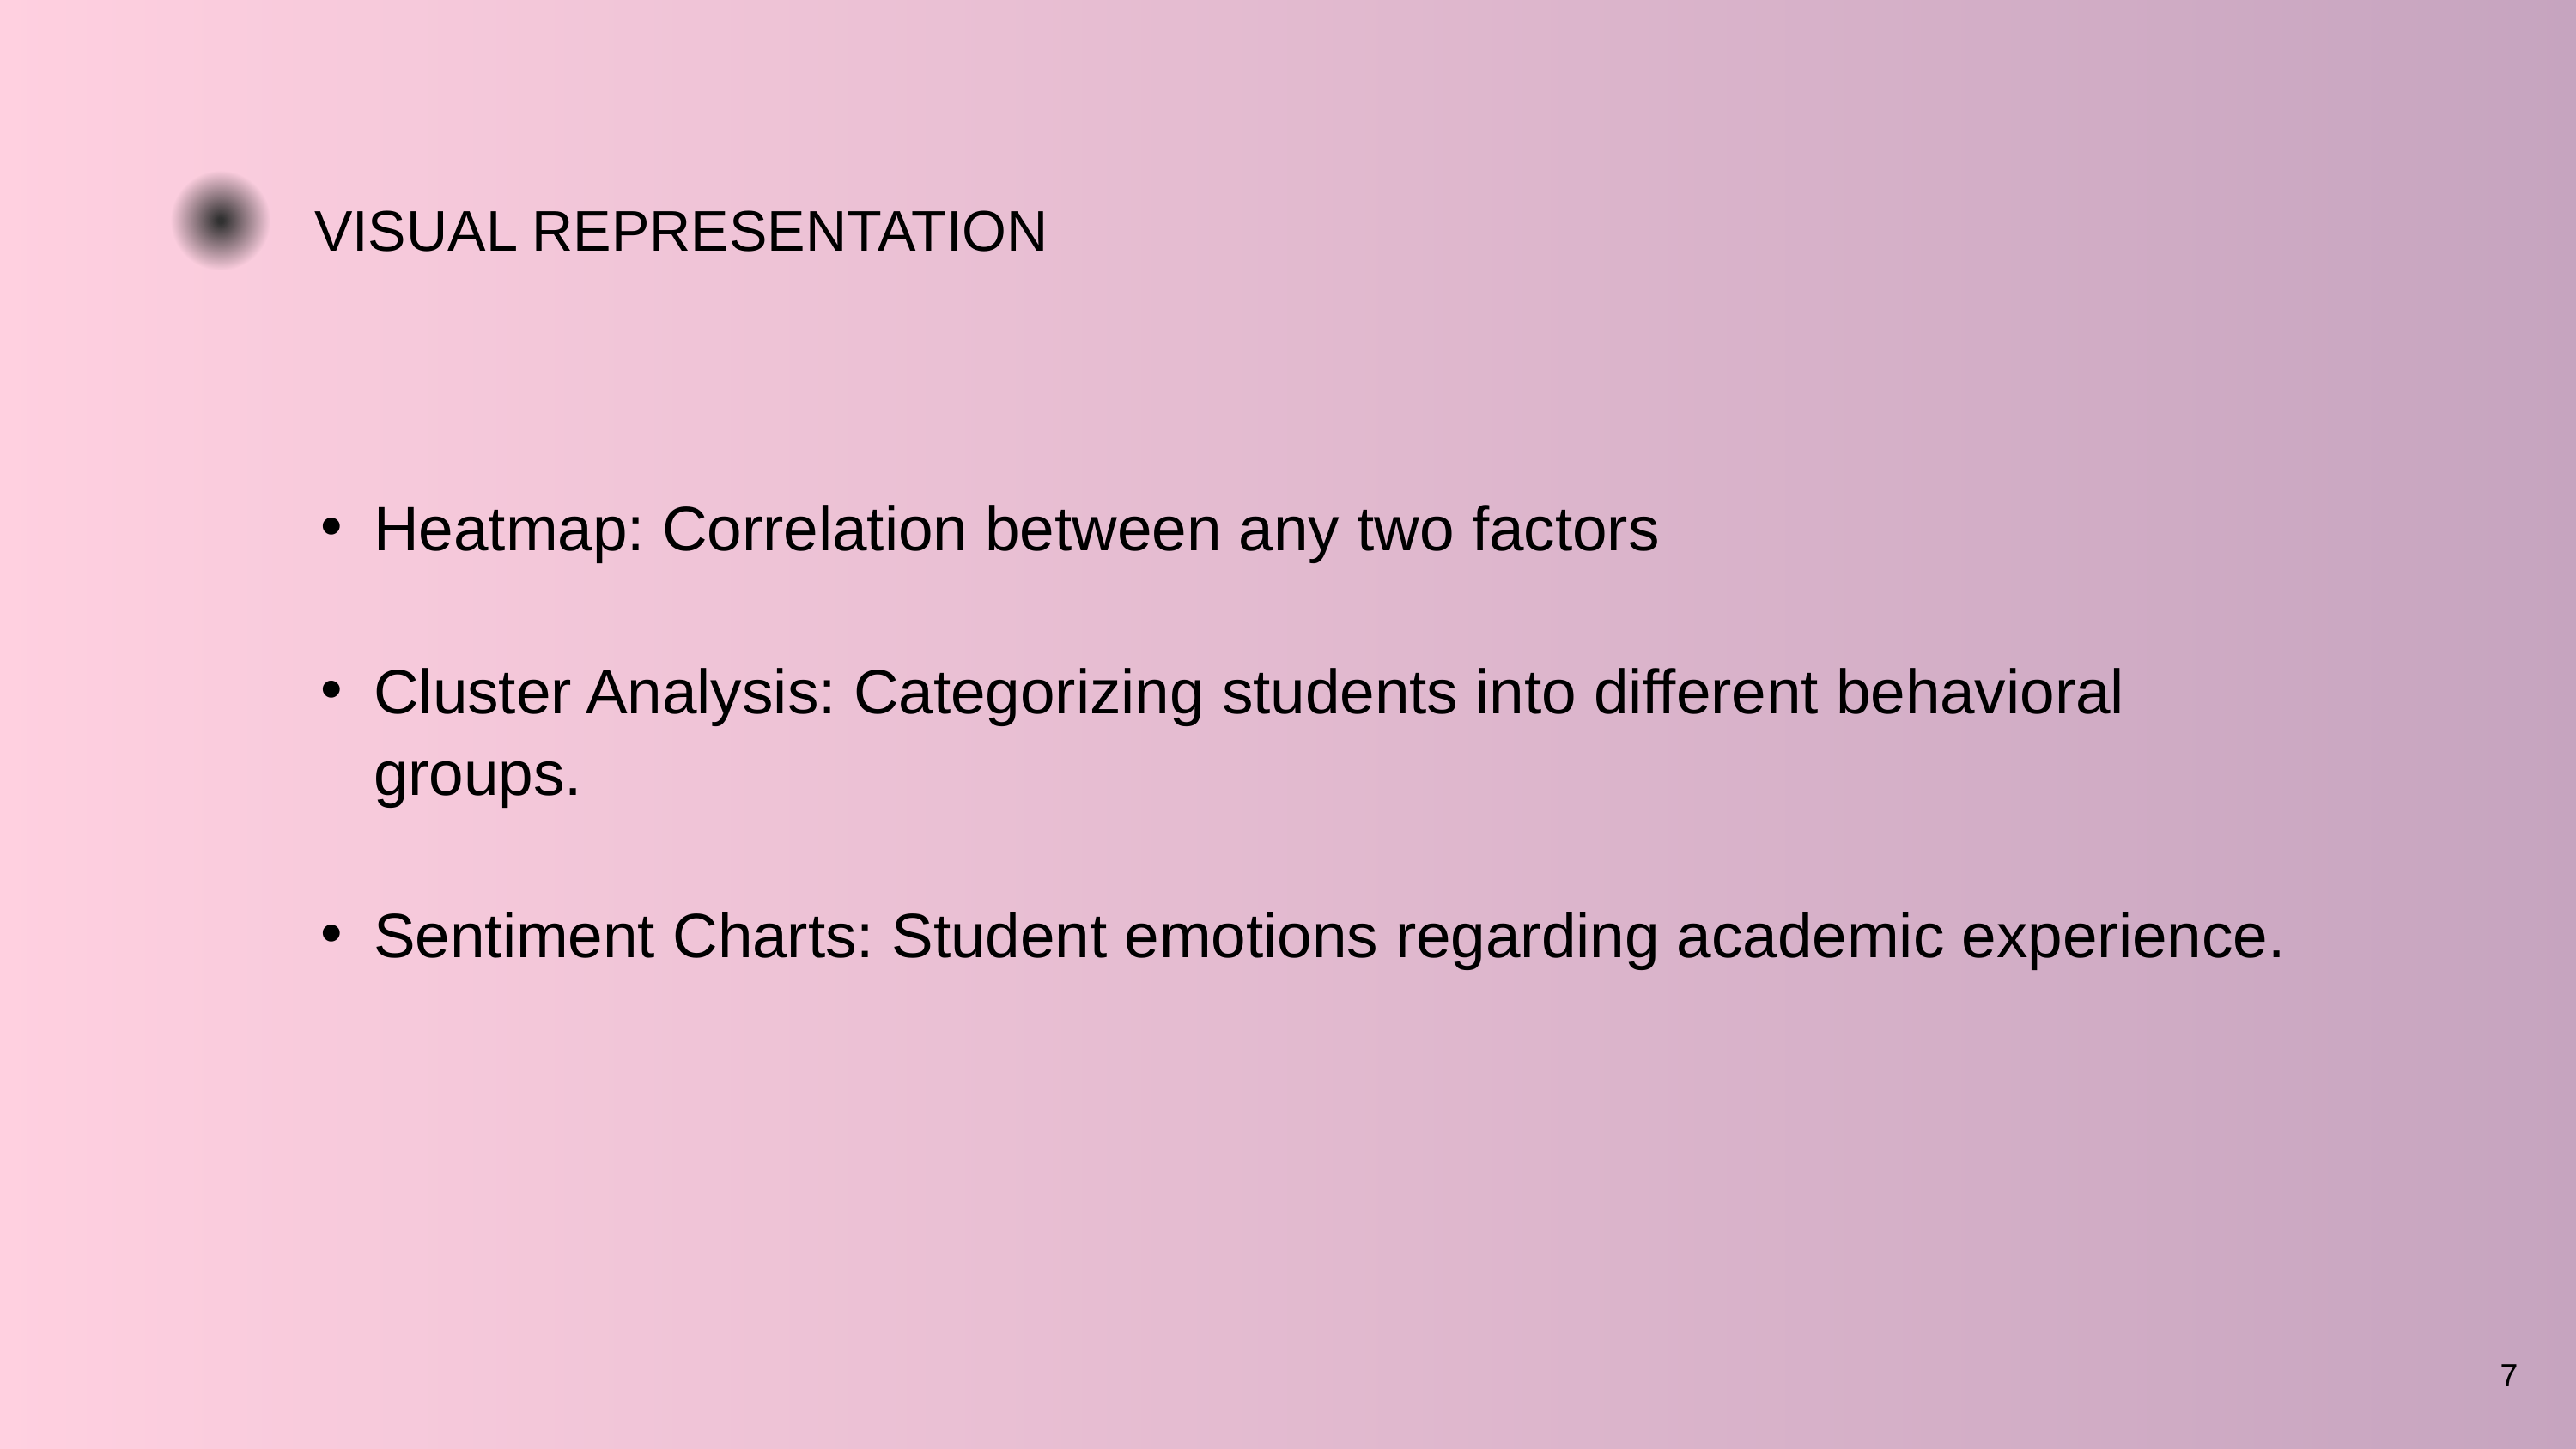

VISUAL REPRESENTATION
Heatmap: Correlation between any two factors

Cluster Analysis: Categorizing students into different behavioral groups.

Sentiment Charts: Student emotions regarding academic experience.

7